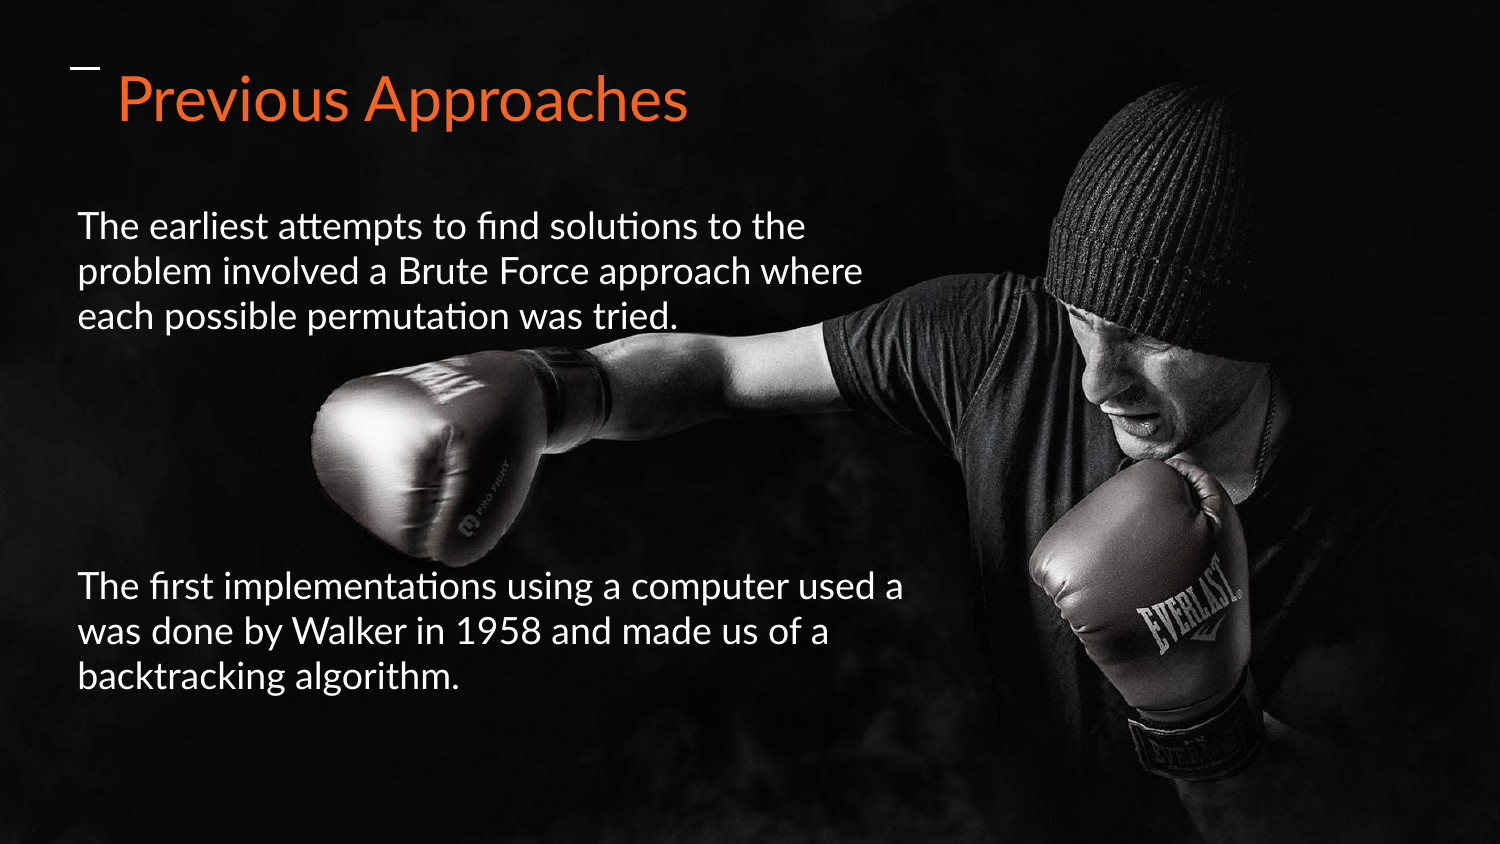

Previous Approaches
The earliest attempts to find solutions to the problem involved a Brute Force approach where each possible permutation was tried.

The first implementations using a computer used a was done by Walker in 1958 and made us of a backtracking algorithm.